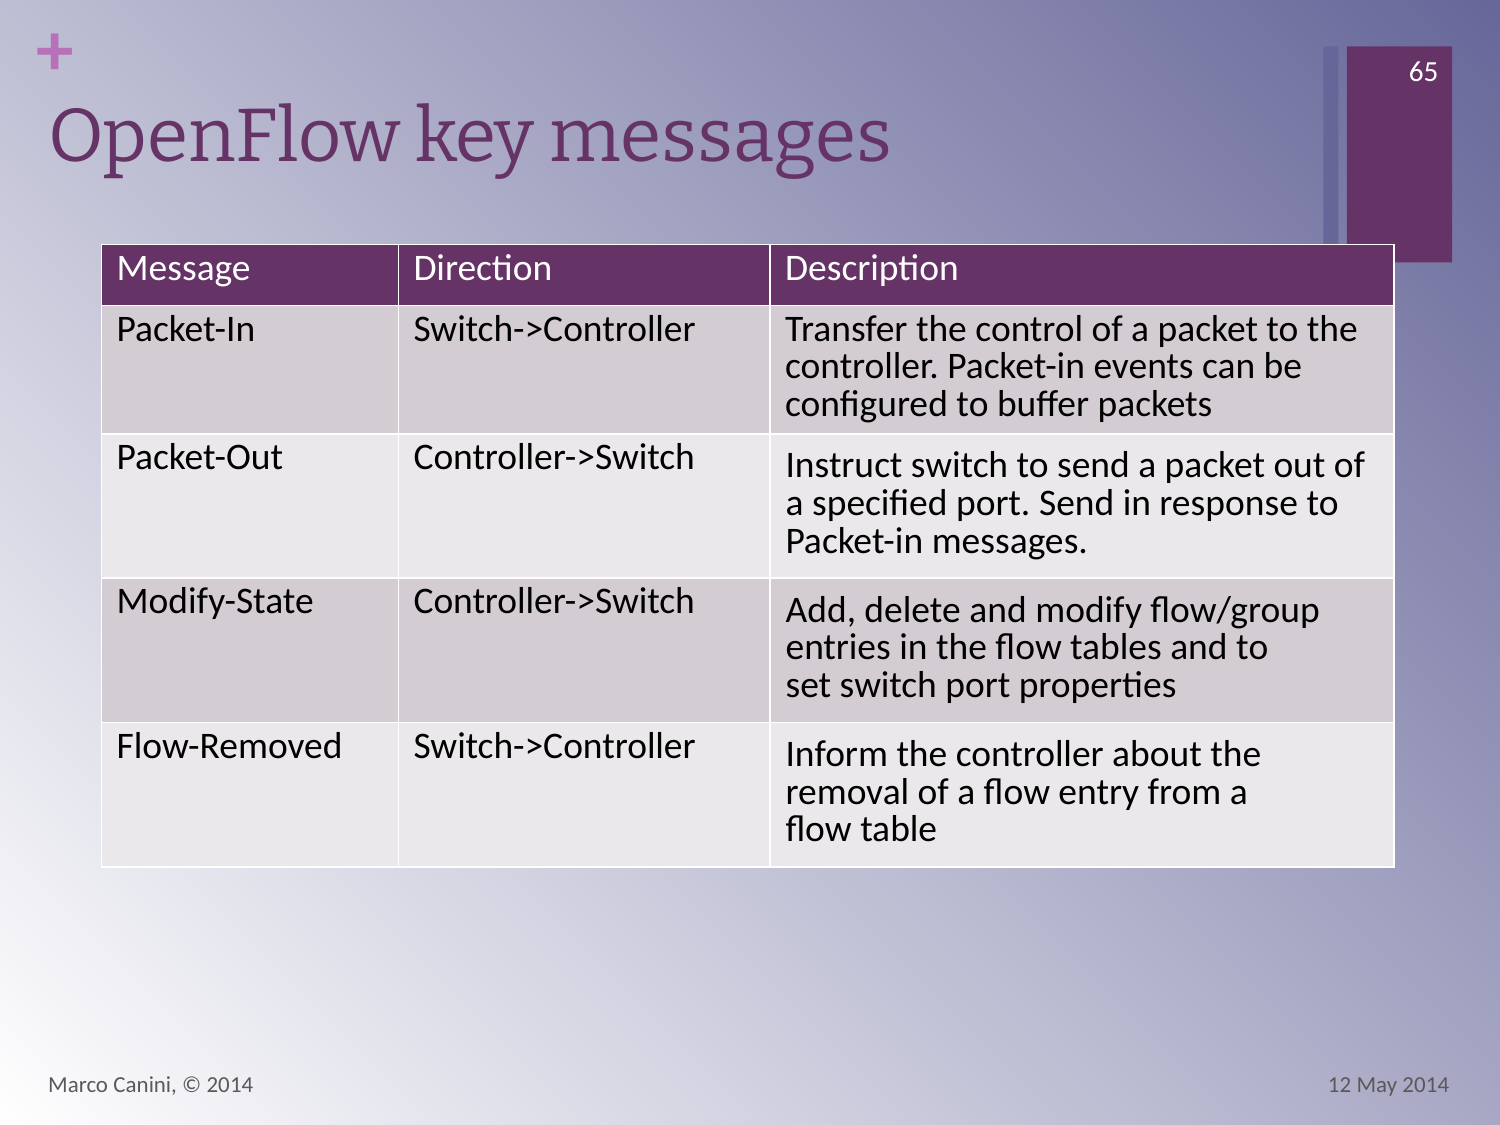

65
# OpenFlow key messages
| Message | Direction | Description |
| --- | --- | --- |
| Packet-In | Switch->Controller | Transfer the control of a packet to the controller. Packet-in events can be configured to buffer packets |
| Packet-Out | Controller->Switch | Instruct switch to send a packet out of a specified port. Send in response to Packet-in messages. |
| Modify-State | Controller->Switch | Add, delete and modify flow/group entries in the flow tables and to set switch port properties |
| Flow-Removed | Switch->Controller | Inform the controller about the removal of a flow entry from a flow table |
Marco Canini, © 2014
12 May 2014